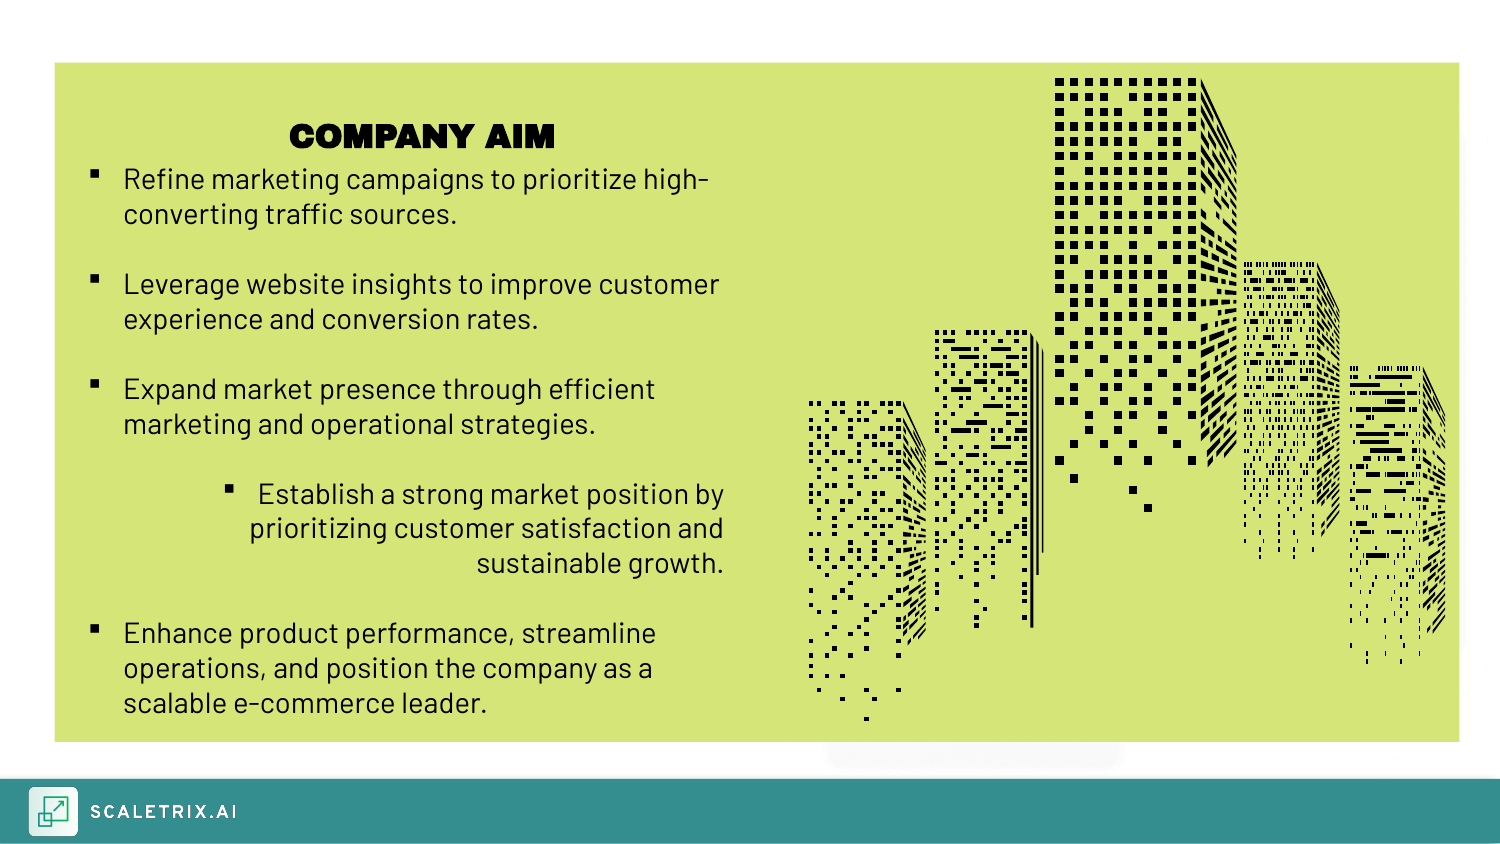

COMPANY AIM
Refine marketing campaigns to prioritize high-converting traffic sources.

Leverage website insights to improve customer experience and conversion rates.

Expand market presence through efficient marketing and operational strategies.

Establish a strong market position by prioritizing customer satisfaction and sustainable growth.

Enhance product performance, streamline operations, and position the company as a scalable e-commerce leader.